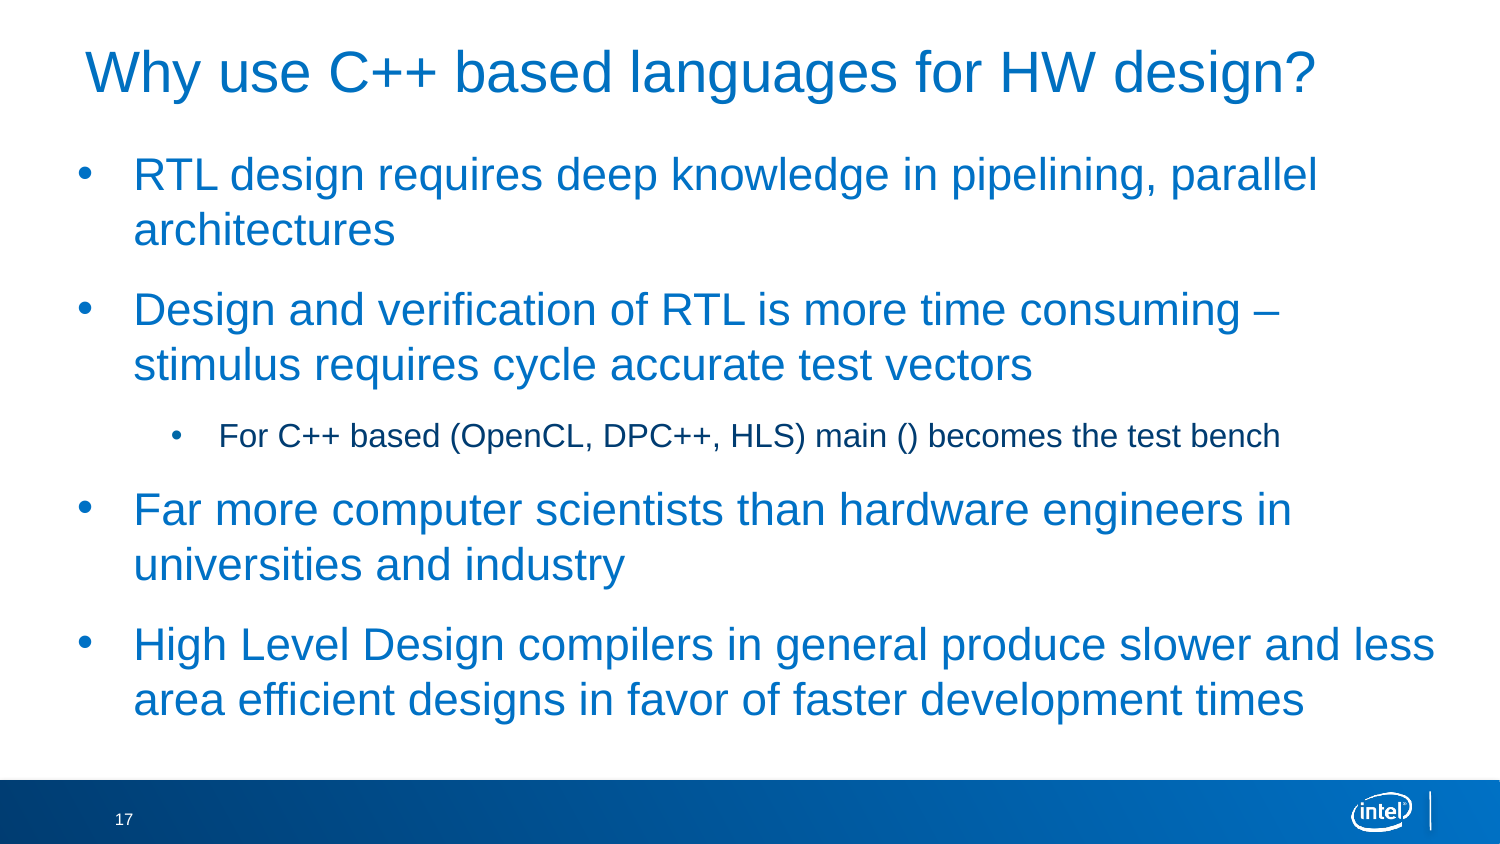

# Why use C++ based languages for HW design?
RTL design requires deep knowledge in pipelining, parallel architectures
Design and verification of RTL is more time consuming – stimulus requires cycle accurate test vectors
For C++ based (OpenCL, DPC++, HLS) main () becomes the test bench
Far more computer scientists than hardware engineers in universities and industry
High Level Design compilers in general produce slower and less area efficient designs in favor of faster development times
17